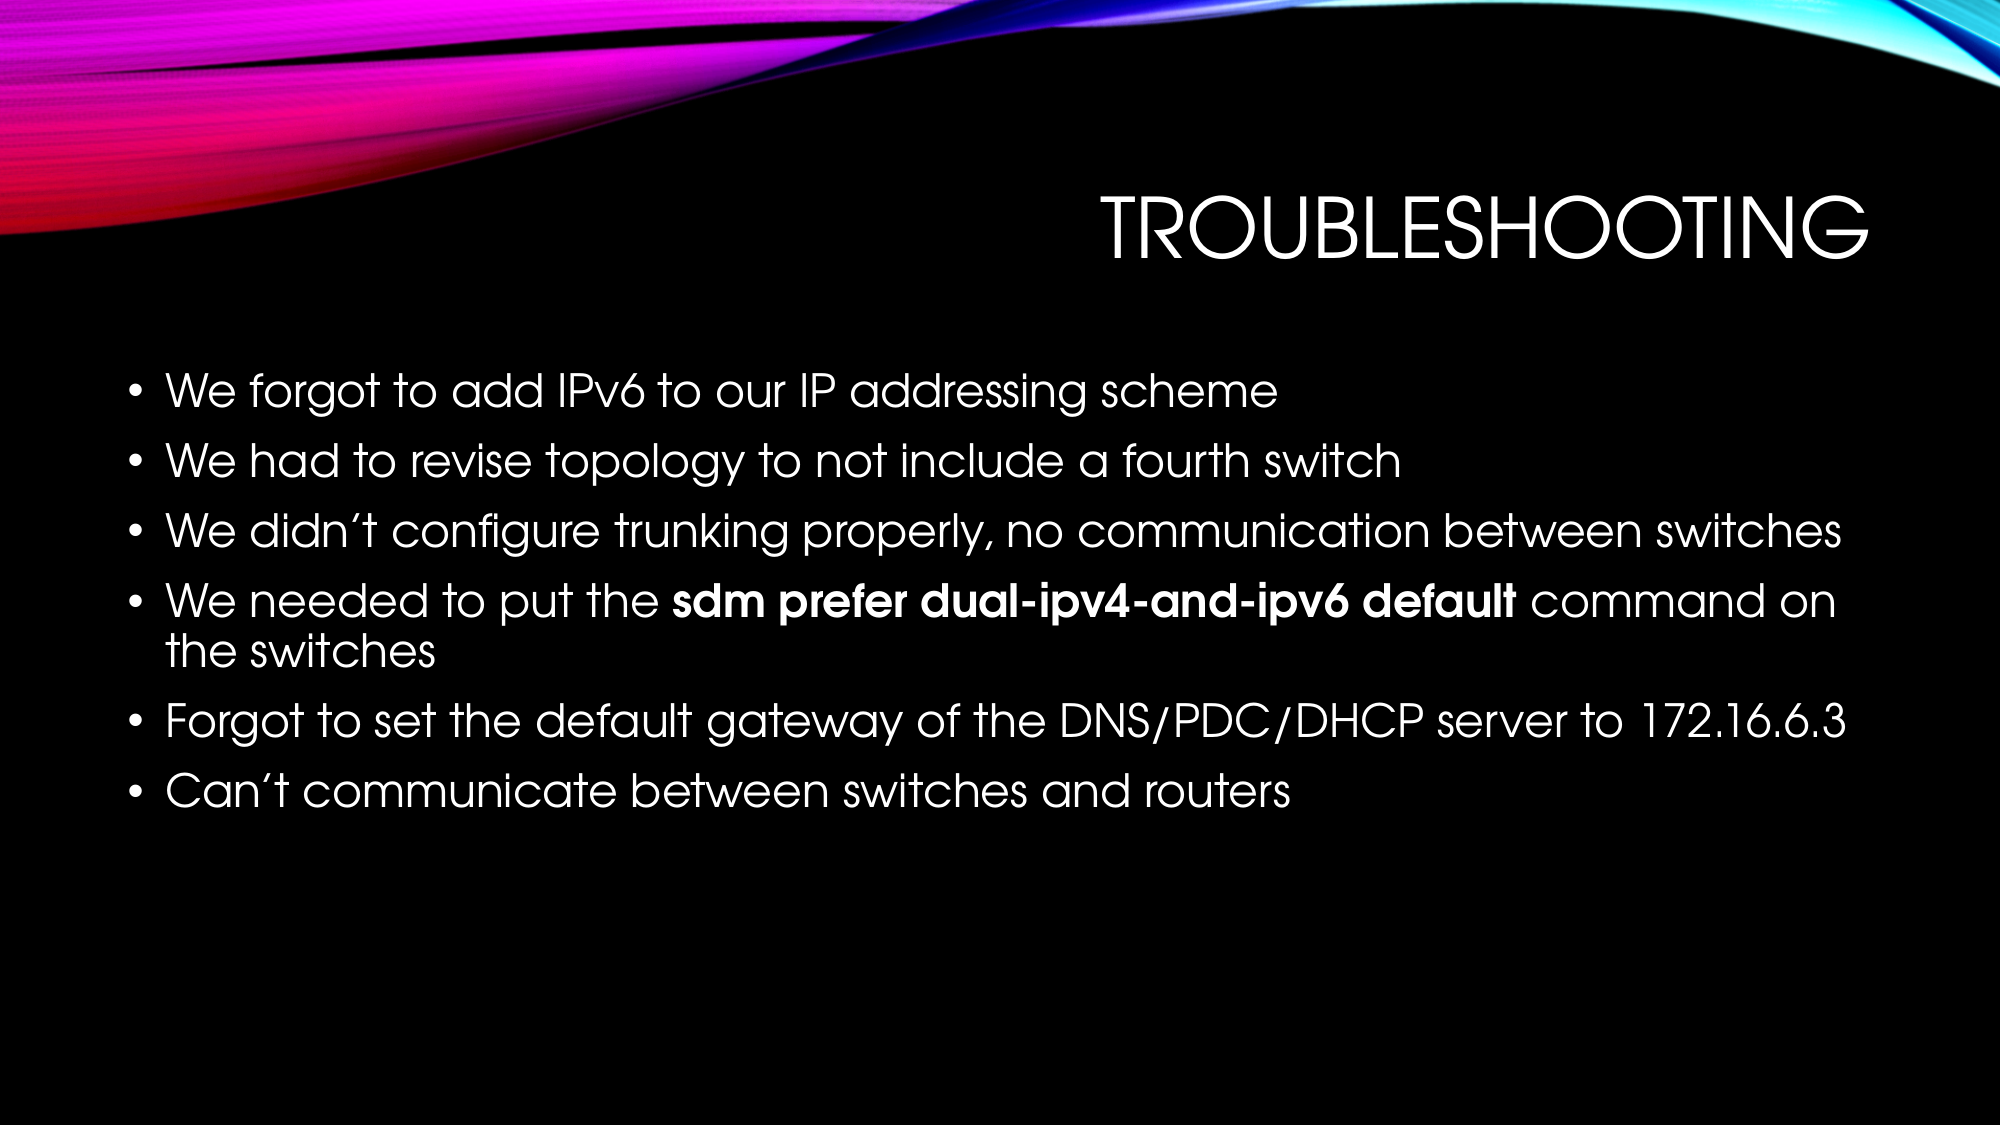

# troubleshooting
We forgot to add IPv6 to our IP addressing scheme
We had to revise topology to not include a fourth switch
We didn’t configure trunking properly, no communication between switches
We needed to put the sdm prefer dual-ipv4-and-ipv6 default command on the switches
Forgot to set the default gateway of the DNS/PDC/DHCP server to 172.16.6.3
Can’t communicate between switches and routers